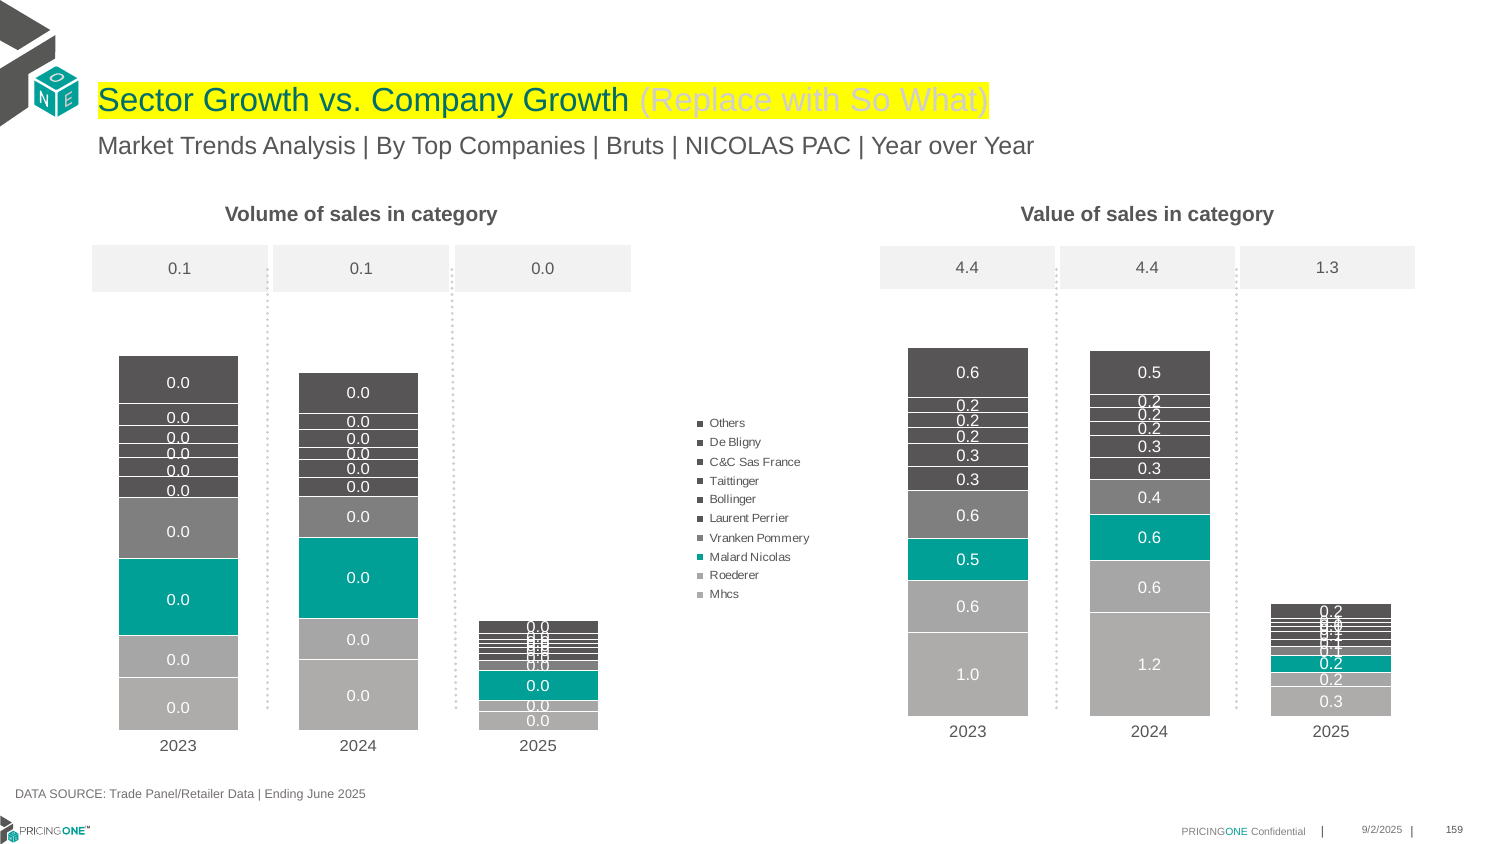

# Sector Growth vs. Company Growth (Replace with So What)
Market Trends Analysis | By Top Companies | Bruts | NICOLAS PAC | Year over Year
| Value of sales in category |  |  |
| --- | --- | --- |
| 4.4 | 4.4 | 1.3 |
| Volume of sales in category |  |  |
| --- | --- | --- |
| 0.1 | 0.1 | 0.0 |

### Chart

| Category | Mhcs | Roederer | Malard Nicolas | Vranken Pommery | Laurent Perrier | Bollinger | Taittinger | C&C Sas France | De Bligny | Others |
|---|---|---|---|---|---|---|---|---|---|---|
| 2023 | 0.992821 | 0.6304 | 0.492467 | 0.572628 | 0.295262 | 0.268685 | 0.189503 | 0.179751 | 0.179208 | 0.599816 |
| 2024 | 1.233754 | 0.622014 | 0.552972 | 0.421545 | 0.256422 | 0.264009 | 0.173396 | 0.165767 | 0.152284 | 0.523861 |
| 2025 | 0.349048 | 0.174438 | 0.202375 | 0.102374 | 0.091318 | 0.09111 | 0.054721 | 0.046716 | 0.050422 | 0.181027 |

### Chart

| Category | Mhcs | Roederer | Malard Nicolas | Vranken Pommery | Laurent Perrier | Bollinger | Taittinger | C&C Sas France | De Bligny | Others |
|---|---|---|---|---|---|---|---|---|---|---|
| 2023 | 0.012257 | 0.009736 | 0.017762 | 0.01392 | 0.004845 | 0.004521 | 0.003171 | 0.00427 | 0.004911 | 0.011192 |
| 2024 | 0.016321 | 0.009472 | 0.018822 | 0.009447 | 0.004258 | 0.004266 | 0.002826 | 0.003931 | 0.00381 | 0.009432 |
| 2025 | 0.004544 | 0.002524 | 0.006802 | 0.0023 | 0.001574 | 0.001413 | 0.000894 | 0.001073 | 0.001244 | 0.003168 |
DATA SOURCE: Trade Panel/Retailer Data | Ending June 2025

9/2/2025
159